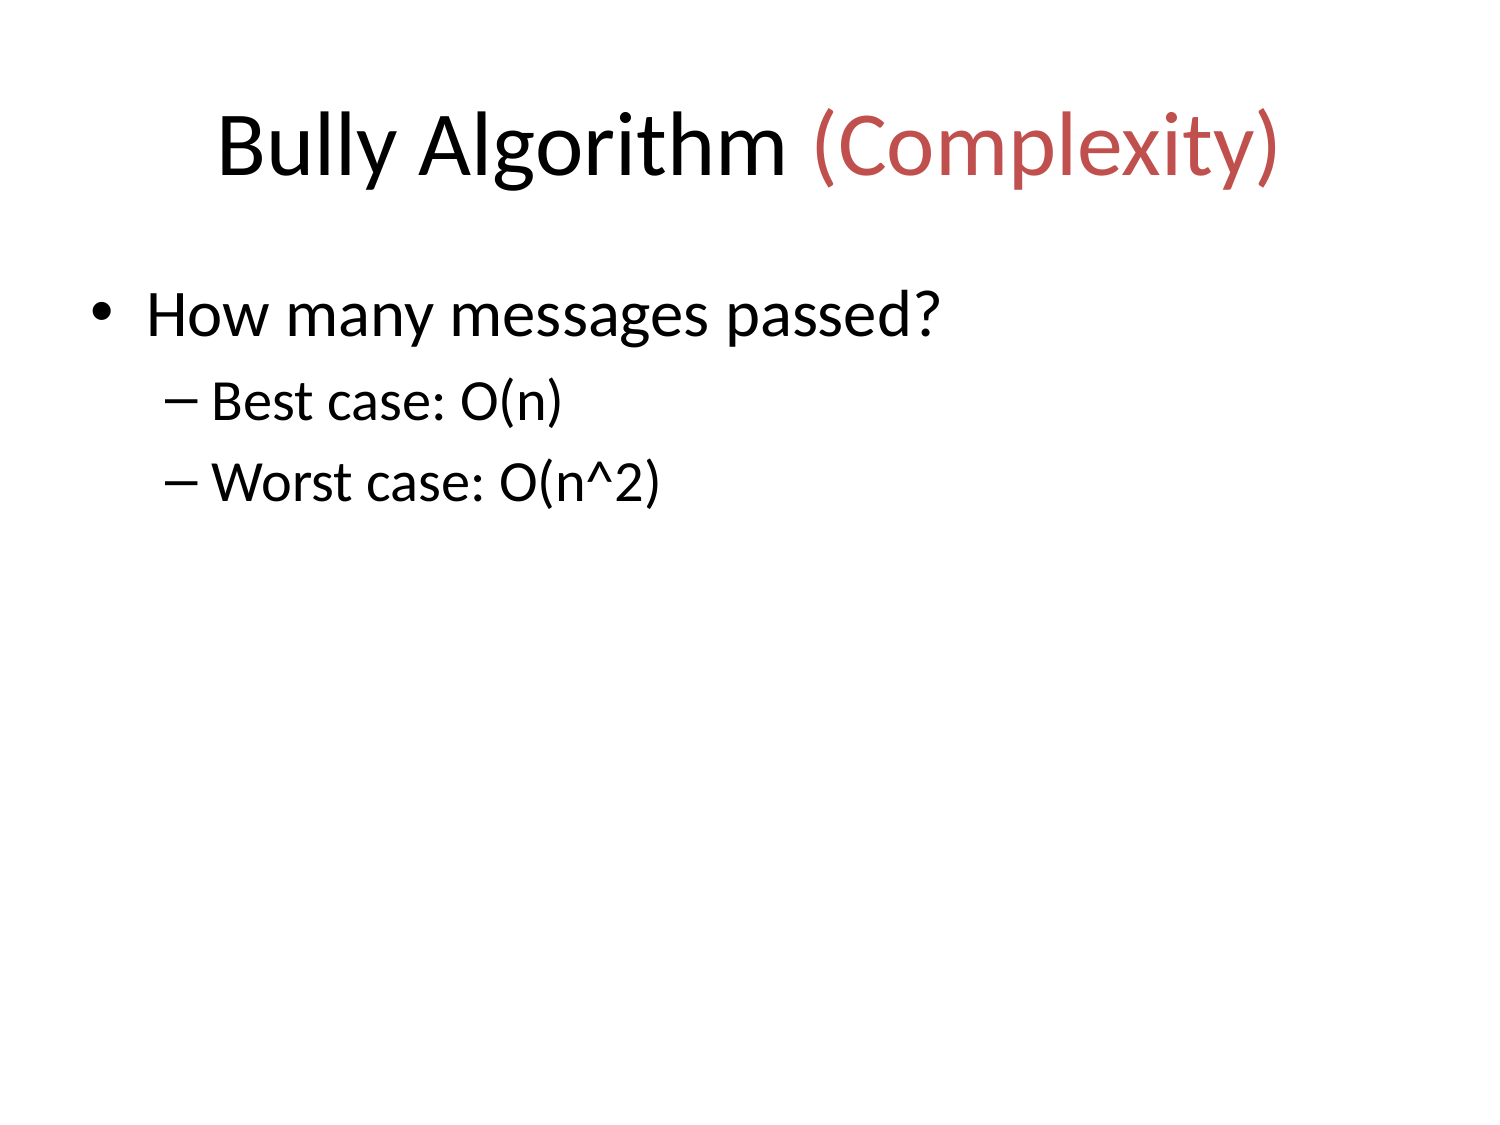

# Bully Algorithm (Complexity)
How many messages passed?
Best case: O(n)
Worst case: O(n^2)